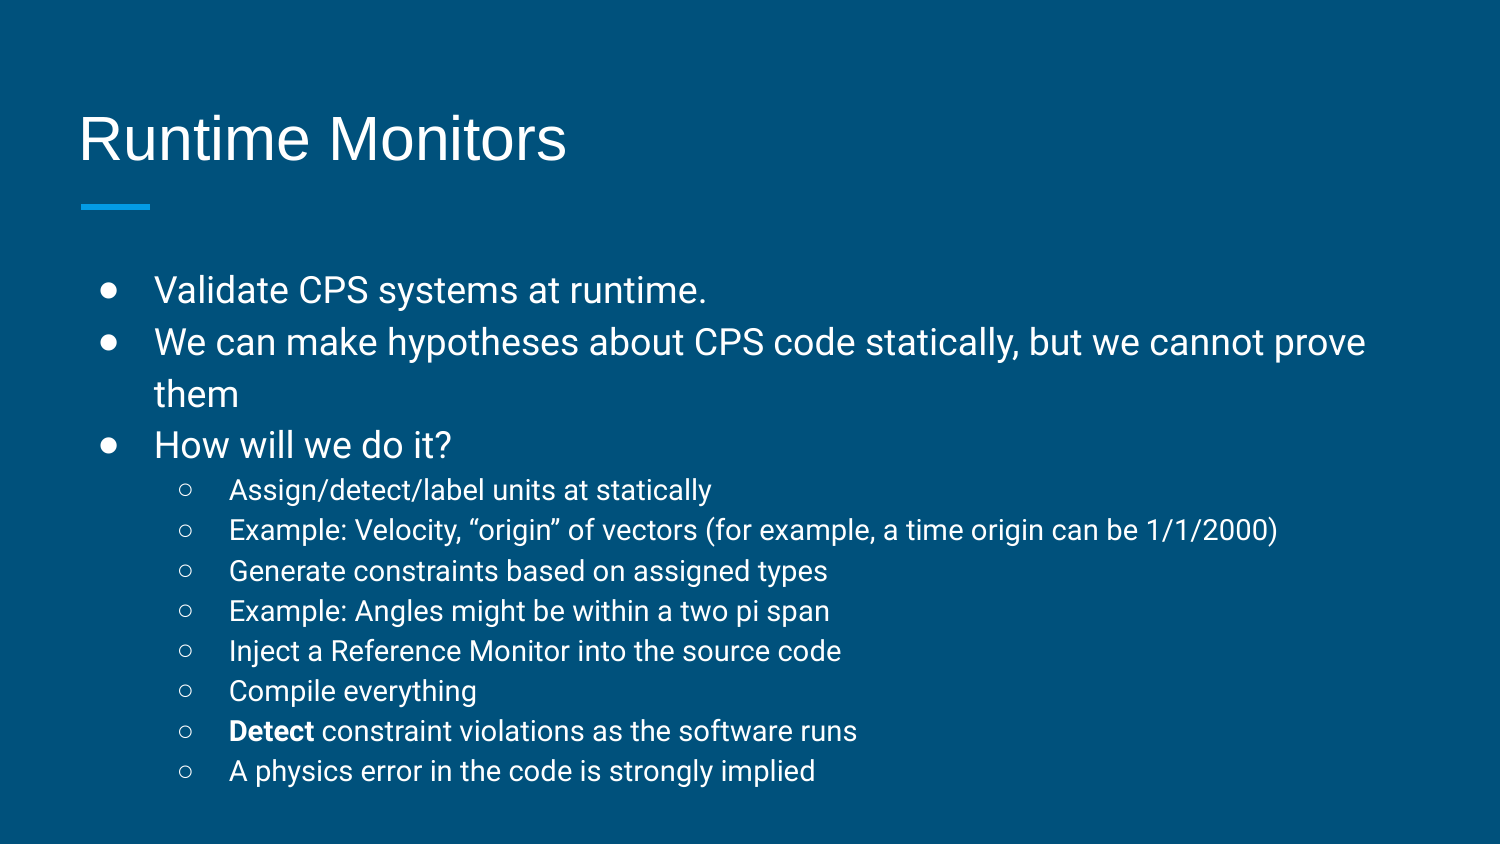

# Runtime Monitors
Validate CPS systems at runtime.
We can make hypotheses about CPS code statically, but we cannot prove them
How will we do it?
Assign/detect/label units at statically
Example: Velocity, “origin” of vectors (for example, a time origin can be 1/1/2000)
Generate constraints based on assigned types
Example: Angles might be within a two pi span
Inject a Reference Monitor into the source code
Compile everything
Detect constraint violations as the software runs
A physics error in the code is strongly implied